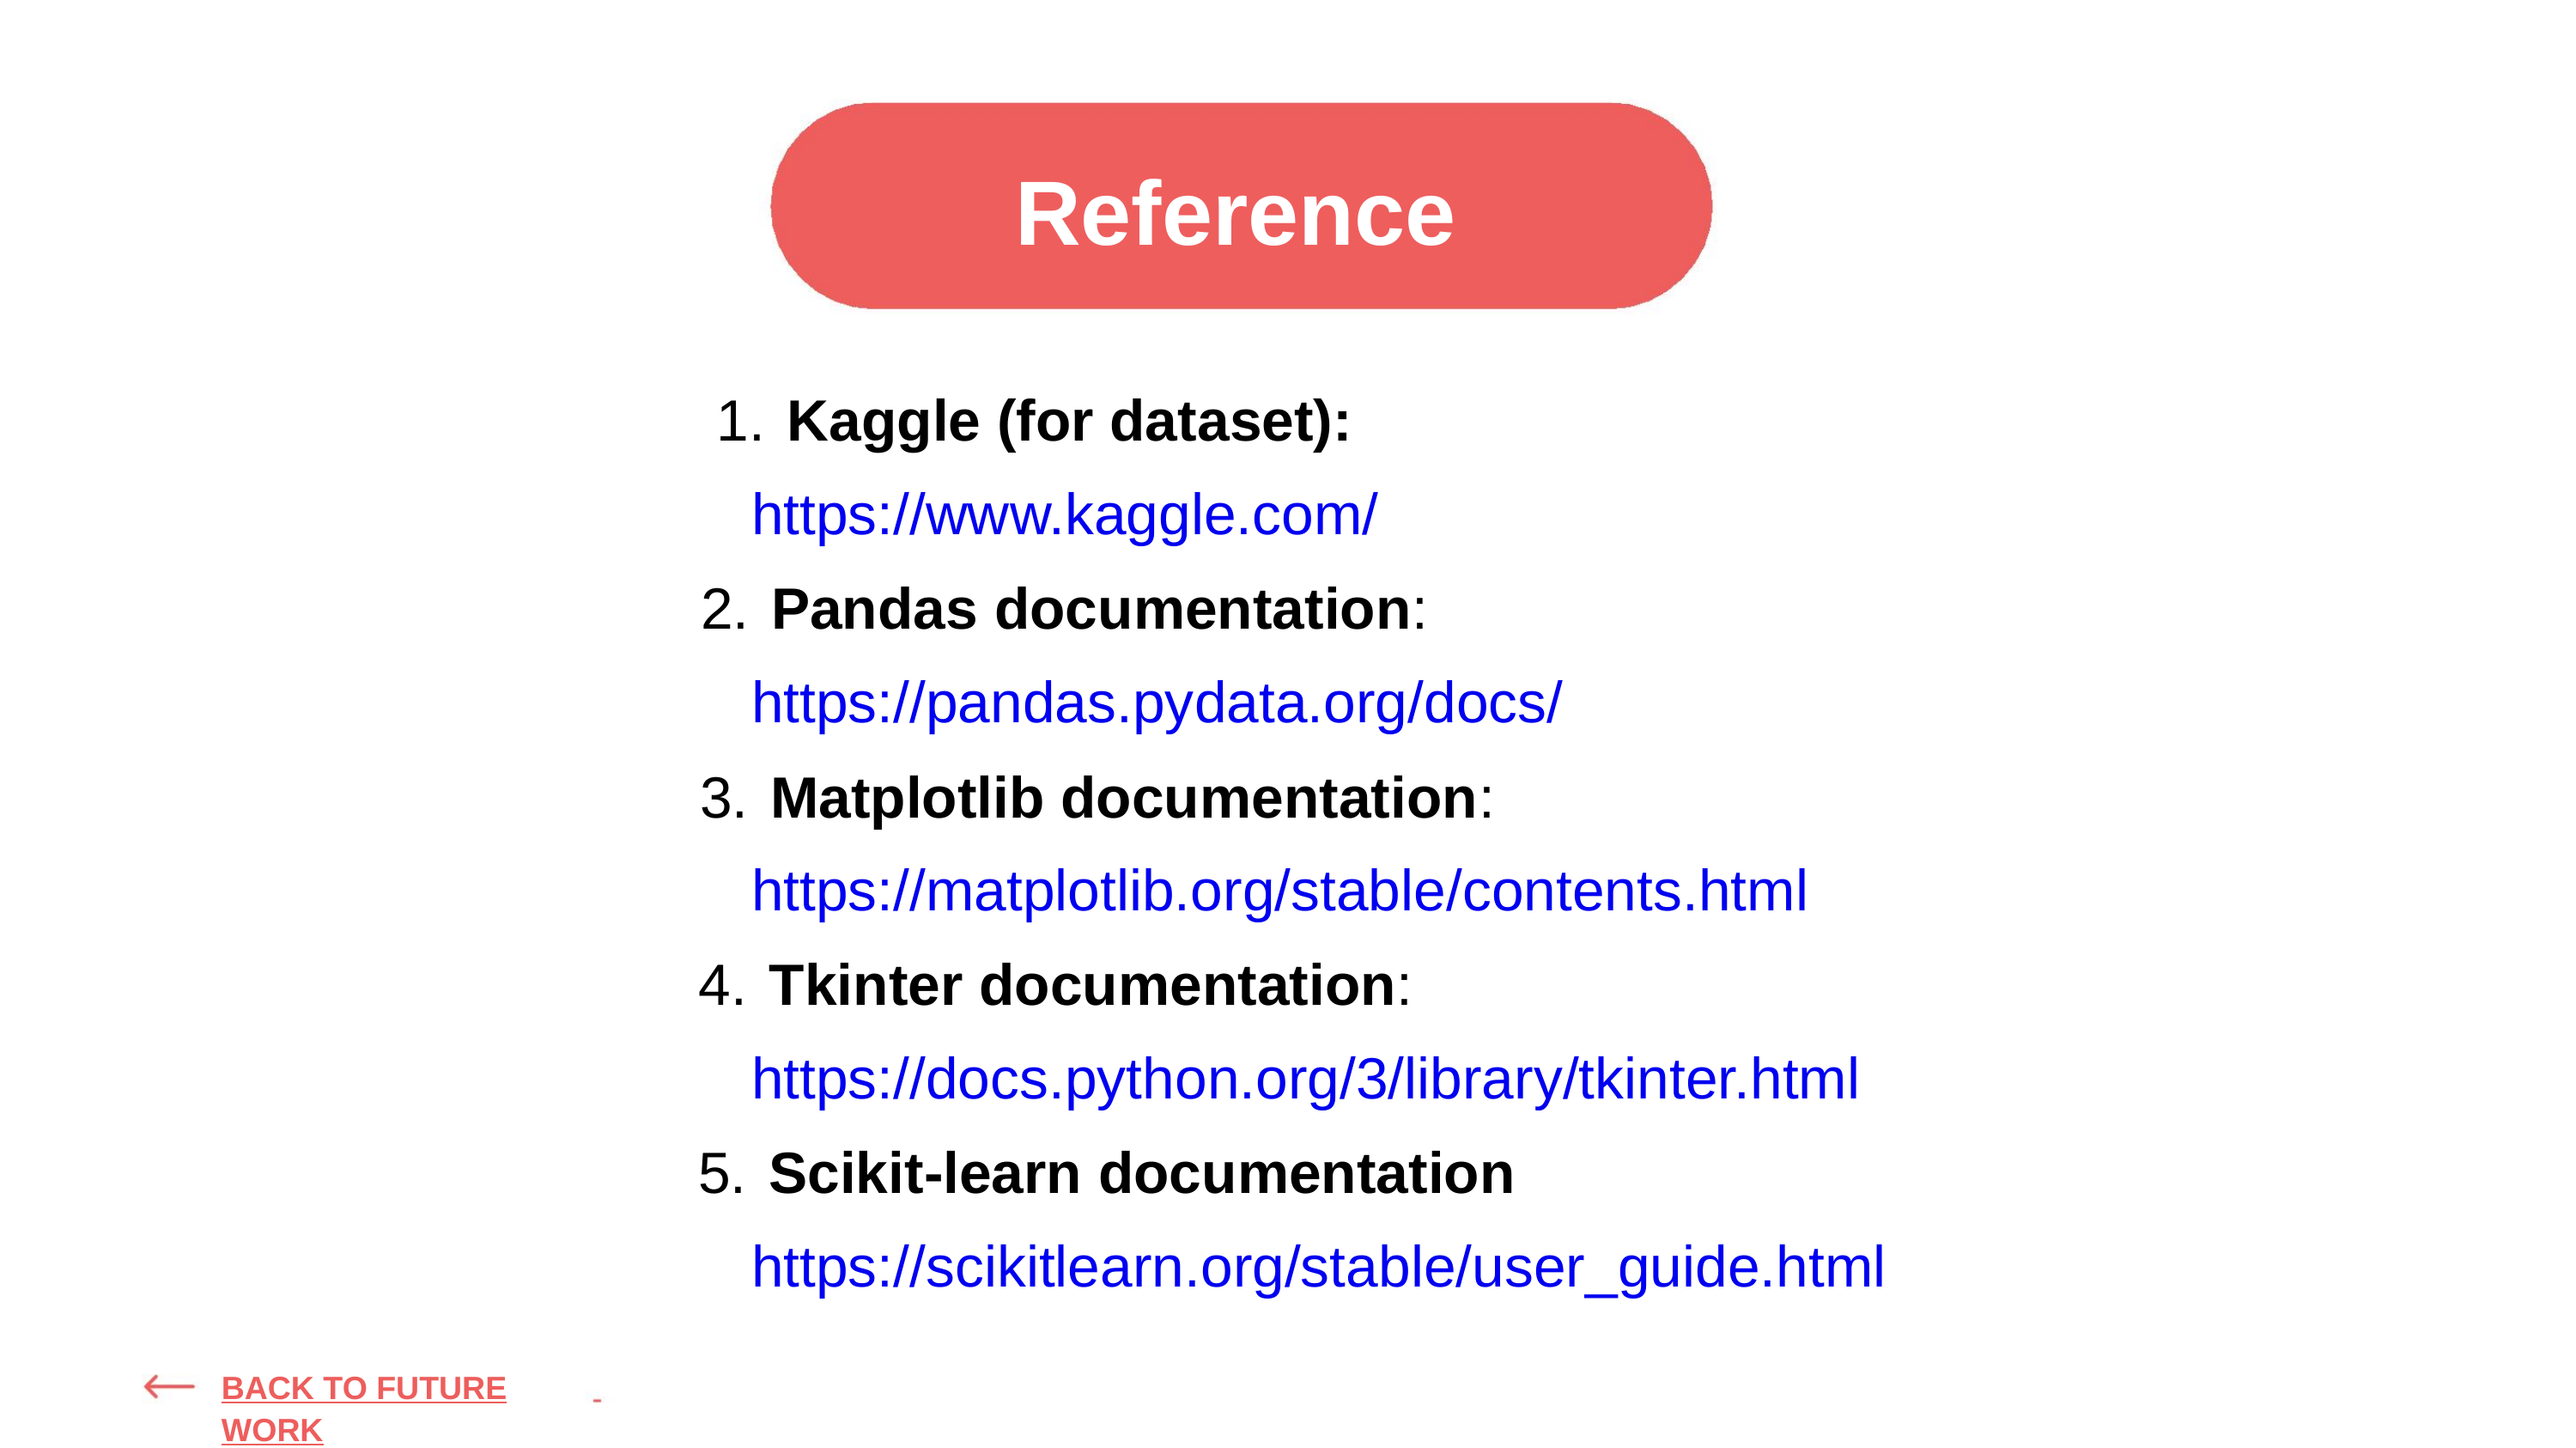

Reference
1. Kaggle (for dataset):
https://www.kaggle.com/
2. Pandas documentation:
https://pandas.pydata.org/docs/
3. Matplotlib documentation:
https://matplotlib.org/stable/contents.html
4. Tkinter documentation:
https://docs.python.org/3/library/tkinter.html
5. Scikit-learn documentation
https://scikitlearn.org/stable/user_guide.html
BACK TO FUTURE WORK